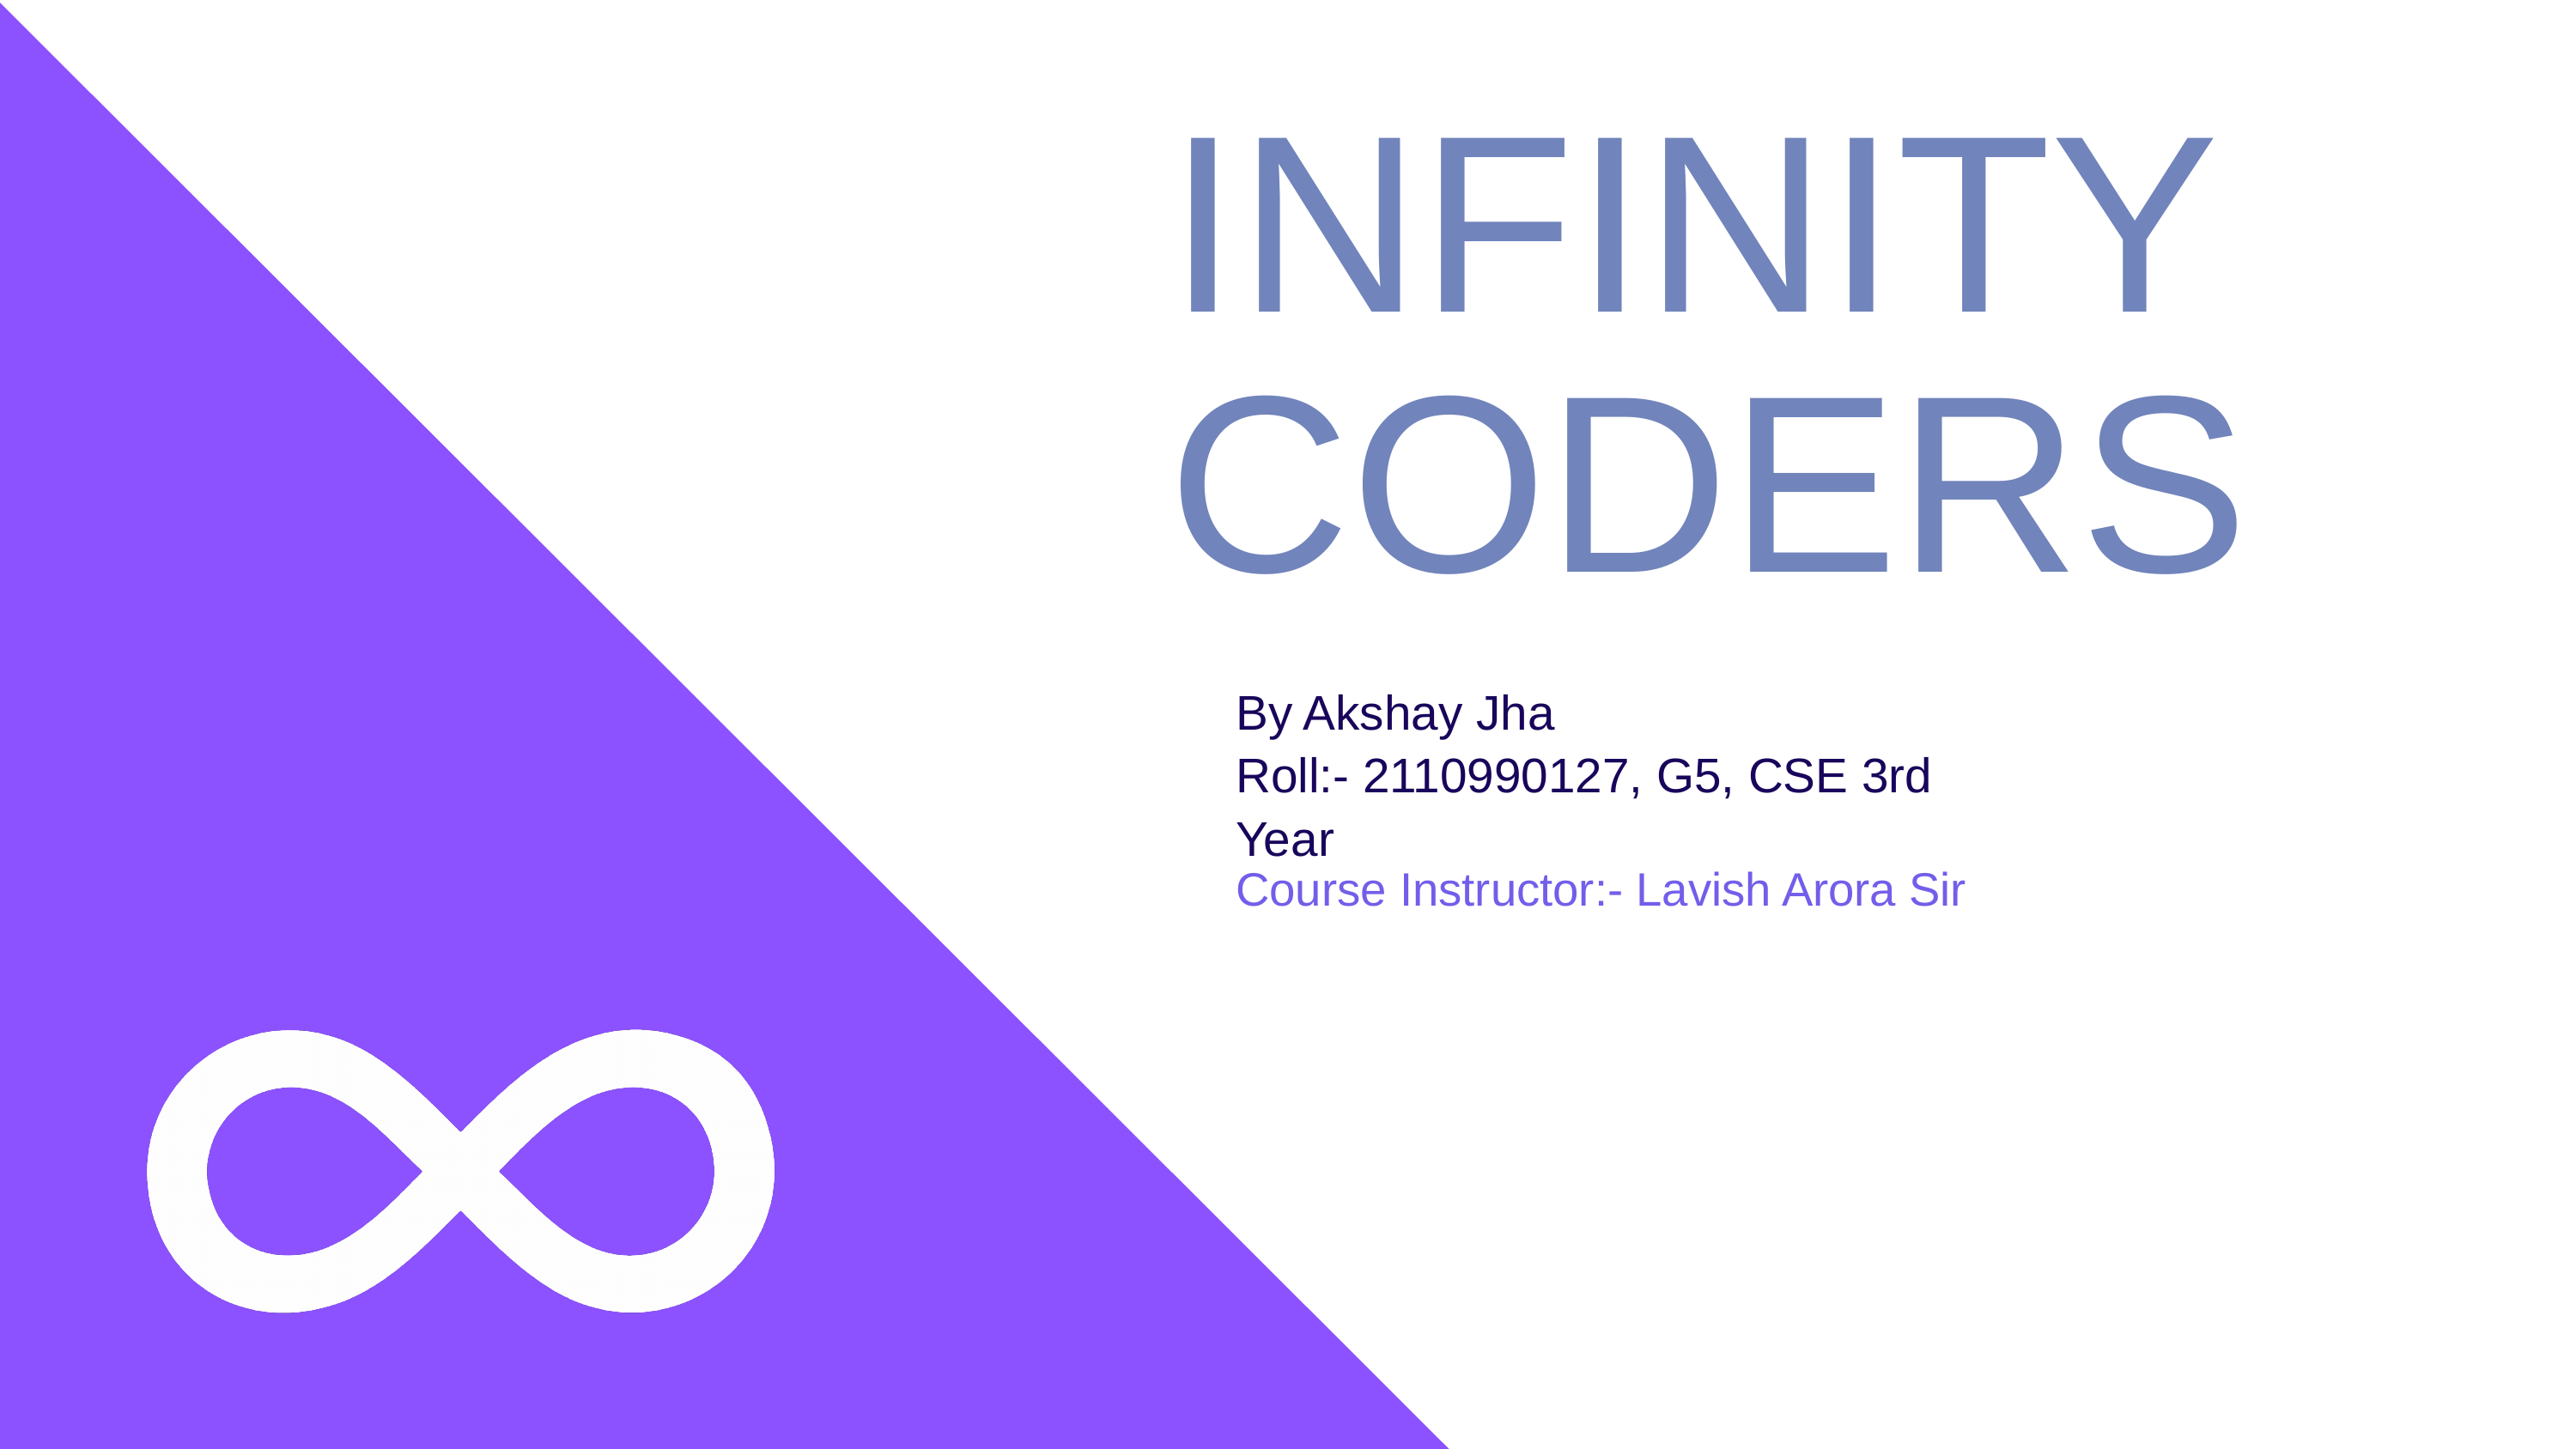

INFINITY
CODERS
By Akshay Jha
Roll:- 2110990127, G5, CSE 3rd Year

Course Instructor:- Lavish Arora Sir